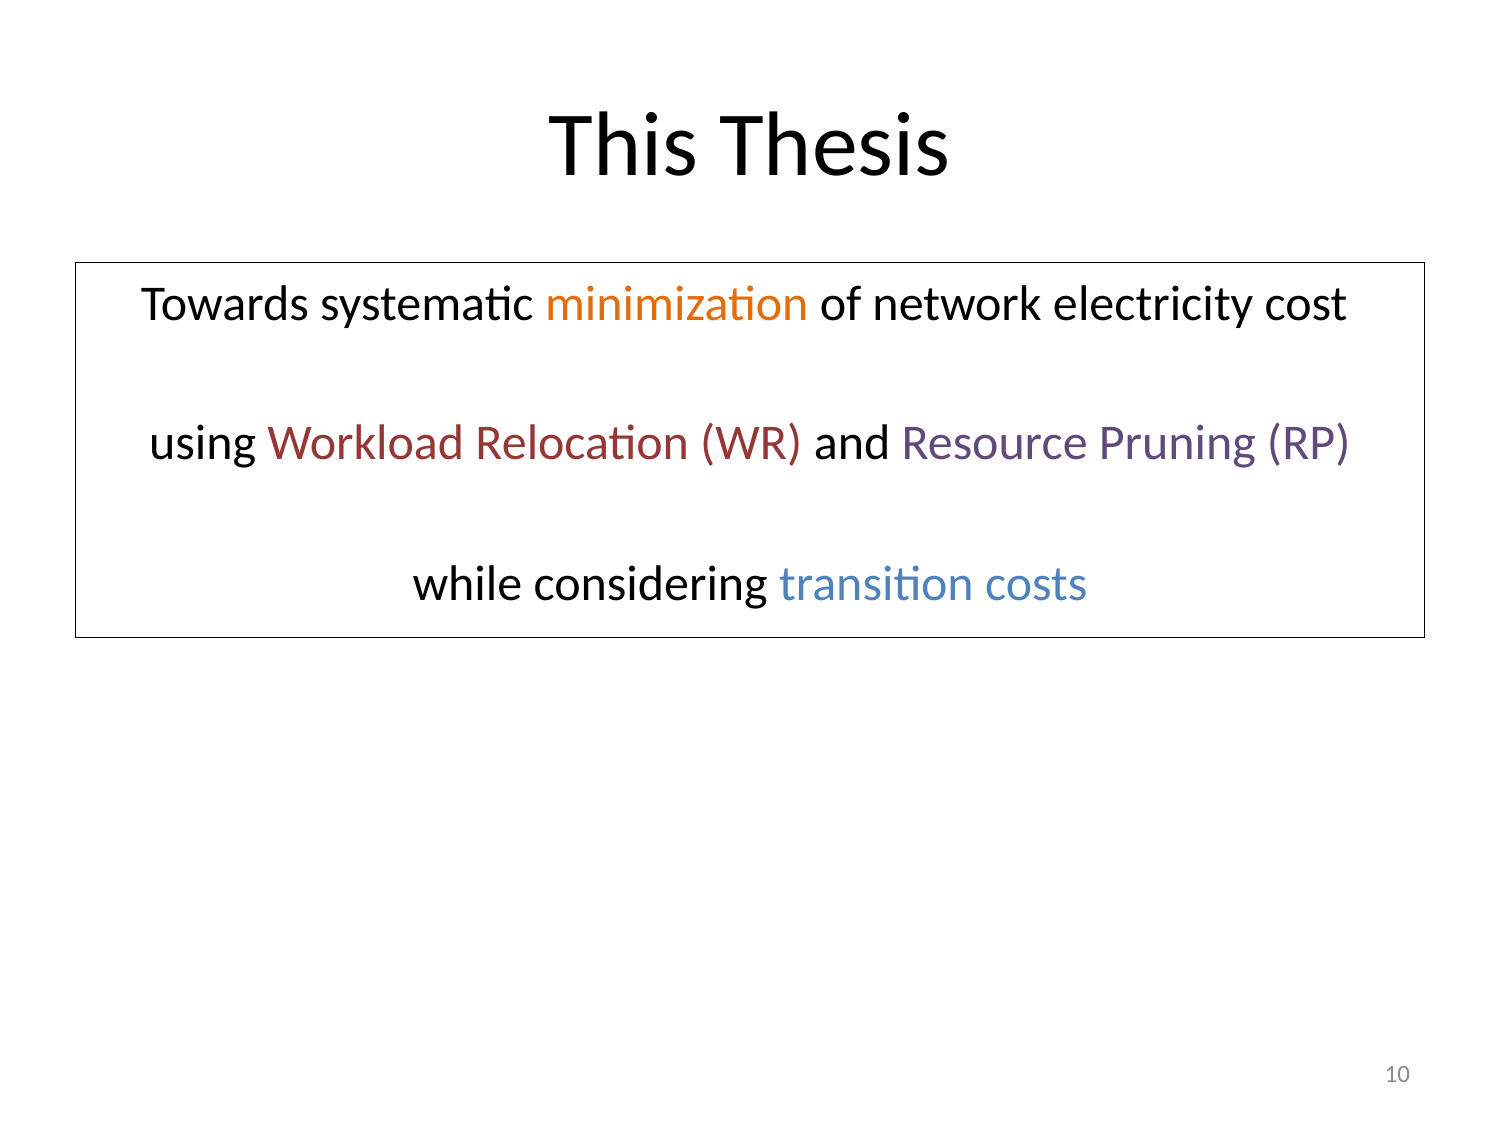

# This Thesis
Towards systematic minimization of network electricity cost

using Workload Relocation (WR) and Resource Pruning (RP)

while considering transition costs
10